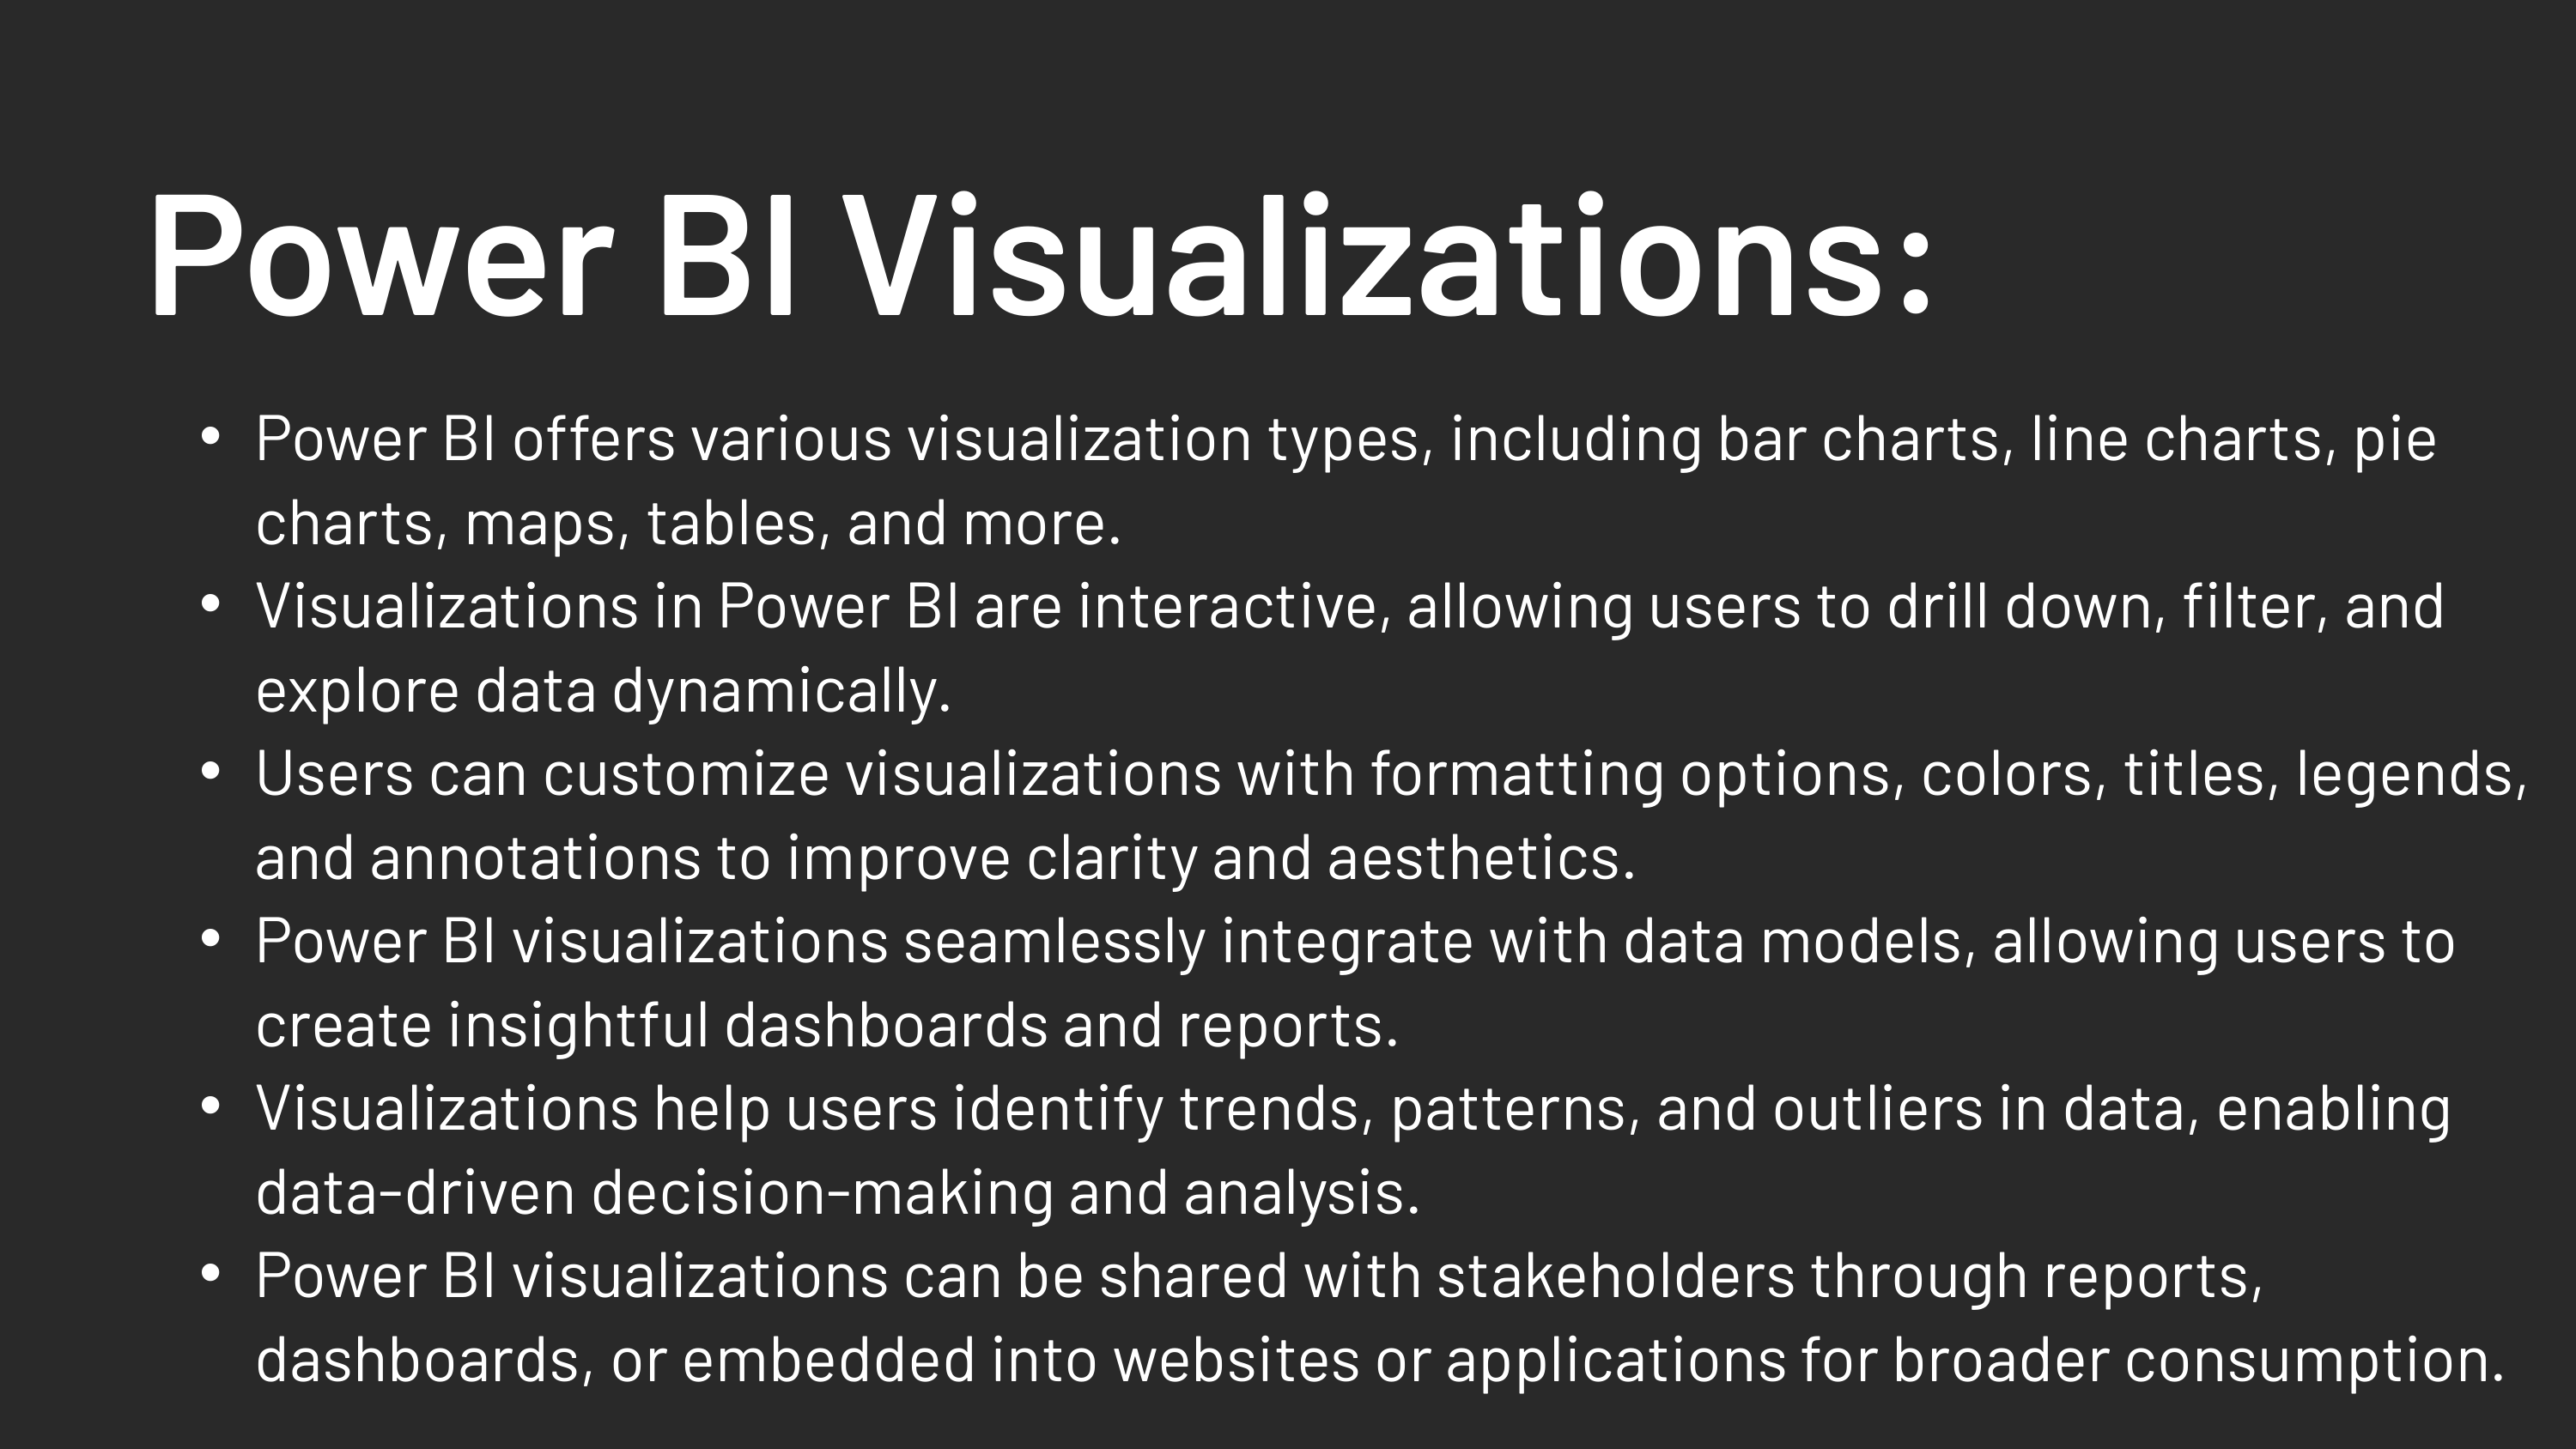

Power BI Visualizations:
Power BI offers various visualization types, including bar charts, line charts, pie charts, maps, tables, and more.
Visualizations in Power BI are interactive, allowing users to drill down, filter, and explore data dynamically.
Users can customize visualizations with formatting options, colors, titles, legends, and annotations to improve clarity and aesthetics.
Power BI visualizations seamlessly integrate with data models, allowing users to create insightful dashboards and reports.
Visualizations help users identify trends, patterns, and outliers in data, enabling data-driven decision-making and analysis.
Power BI visualizations can be shared with stakeholders through reports, dashboards, or embedded into websites or applications for broader consumption.